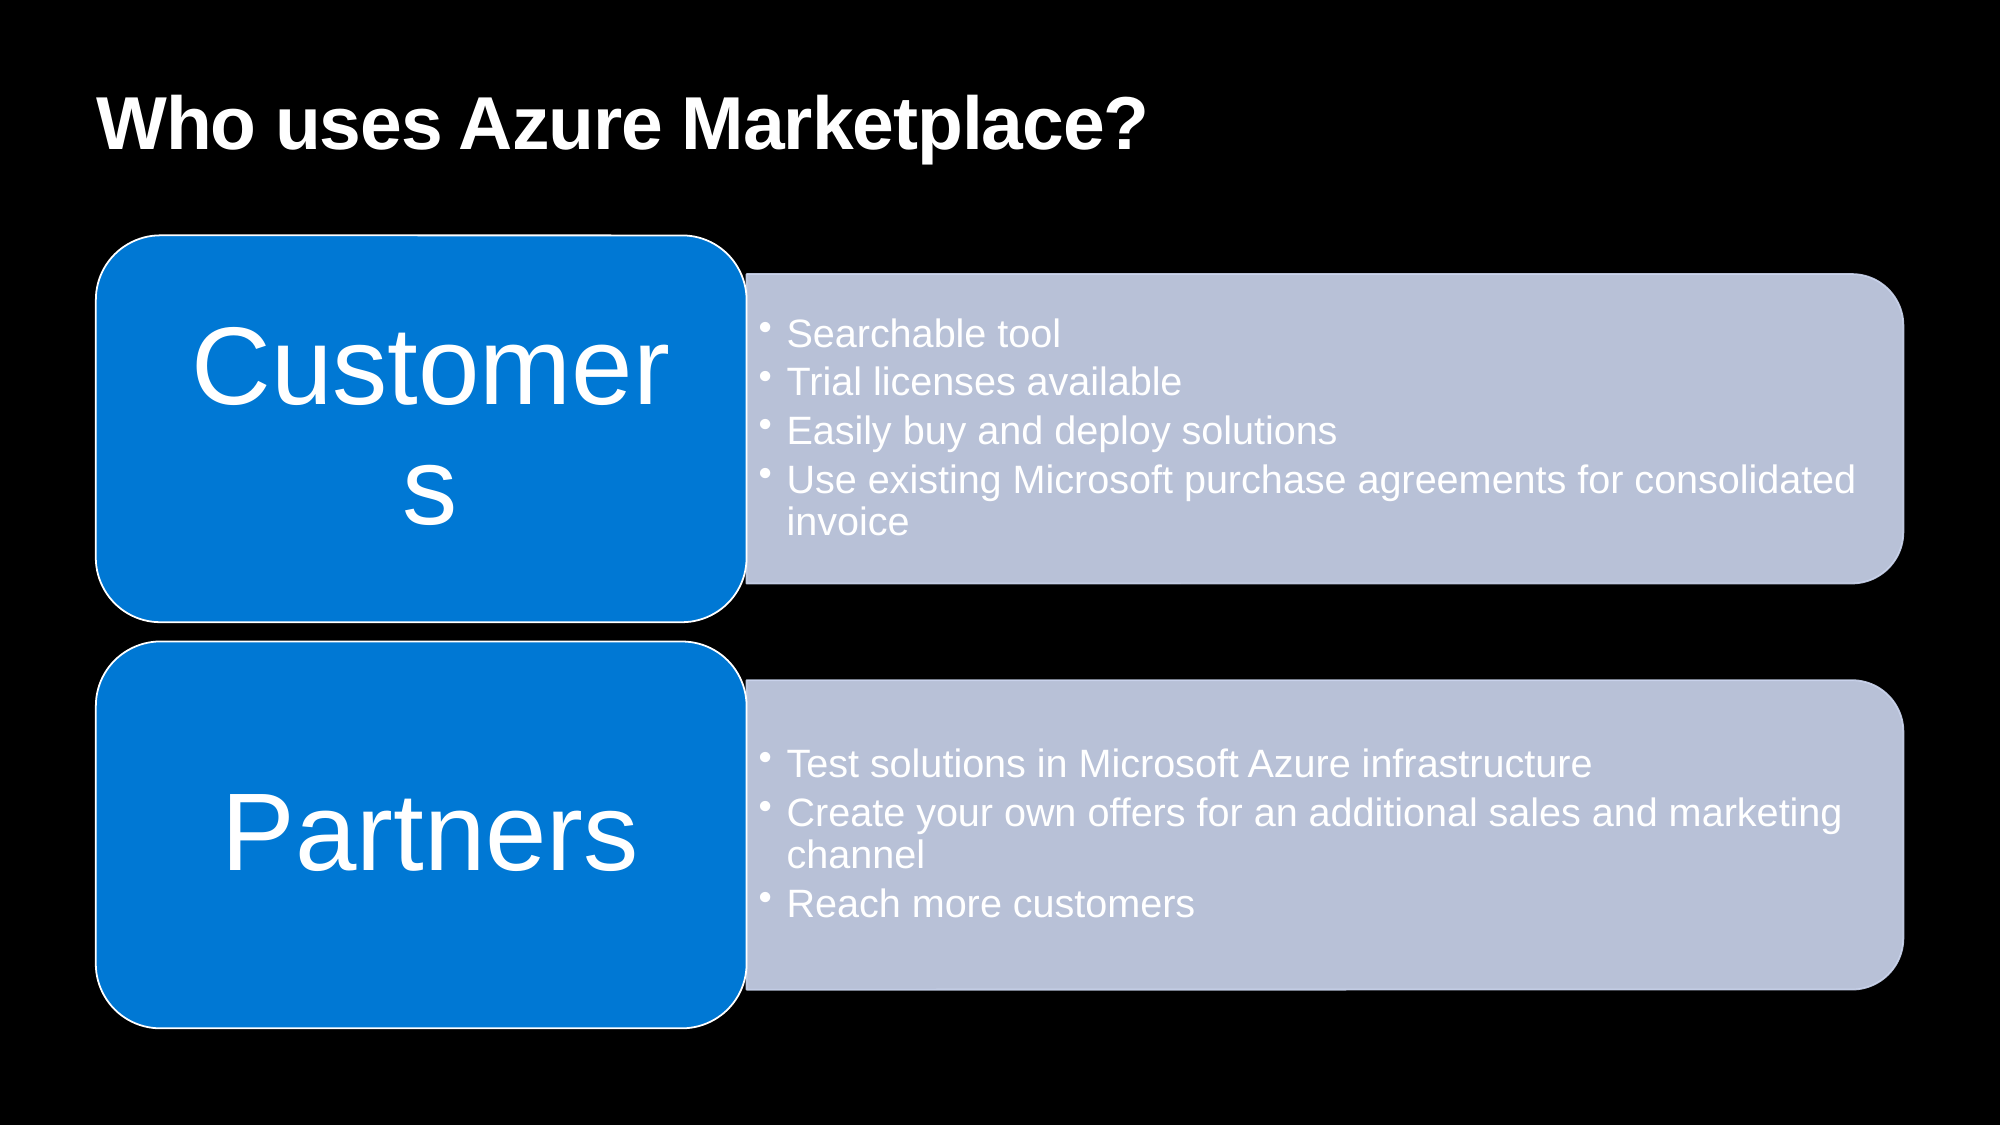

# Who uses Azure Marketplace?
Searchable tool
Trial licenses available
Easily buy and deploy solutions
Use existing Microsoft purchase agreements for consolidated invoice
Customers
Test solutions in Microsoft Azure infrastructure
Create your own offers for an additional sales and marketing channel
Reach more customers
Partners